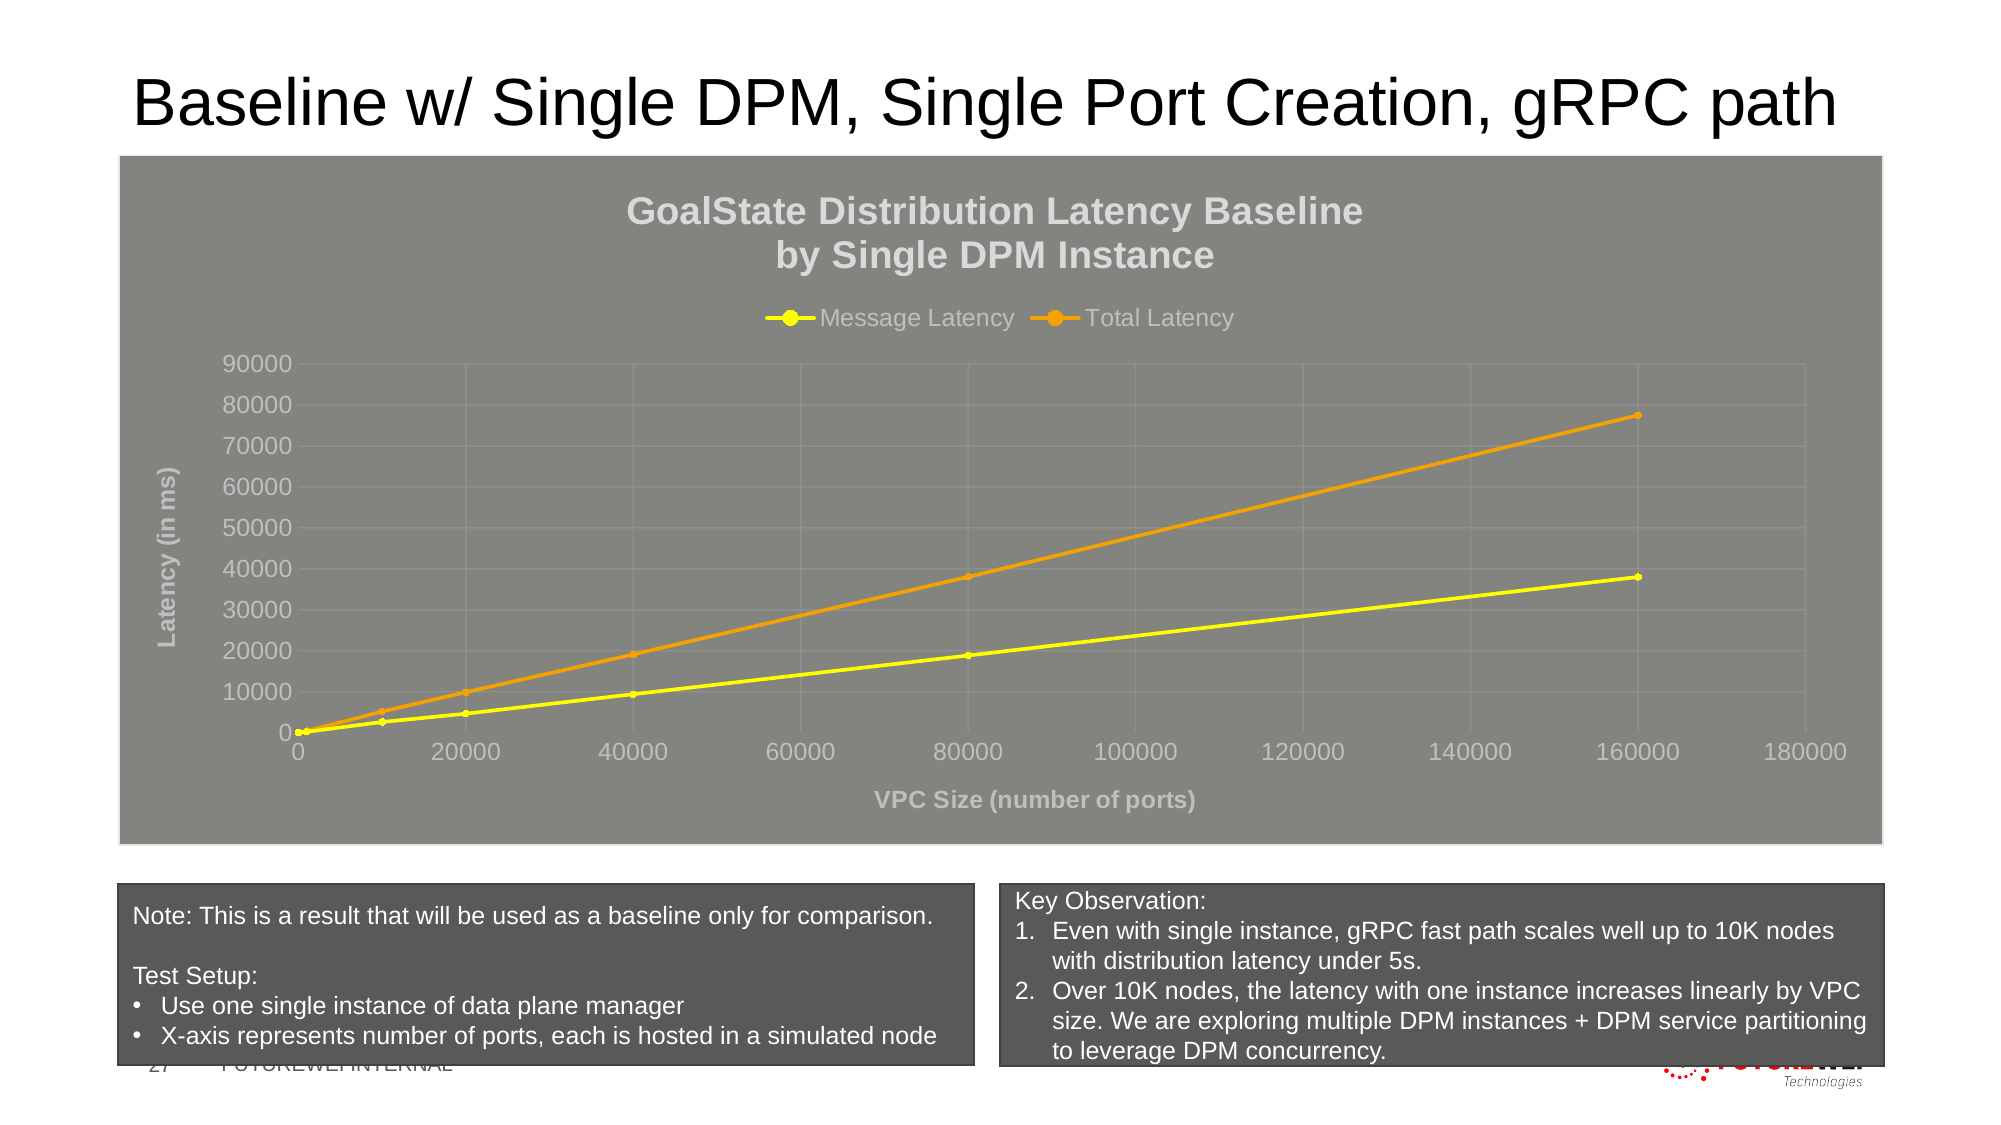

# Baseline w/ Single DPM, Single Port Creation, gRPC path

### Chart: GoalState Distribution Latency Baseline
by Single DPM Instance

| Category | Message Latency | Total Latency |
|---|---|---|
Key Observation:
Even with single instance, gRPC fast path scales well up to 10K nodes with distribution latency under 5s.
Over 10K nodes, the latency with one instance increases linearly by VPC size. We are exploring multiple DPM instances + DPM service partitioning to leverage DPM concurrency.
Note: This is a result that will be used as a baseline only for comparison.

Test Setup:
Use one single instance of data plane manager
X-axis represents number of ports, each is hosted in a simulated node
27
FUTUREWEI INTERNAL